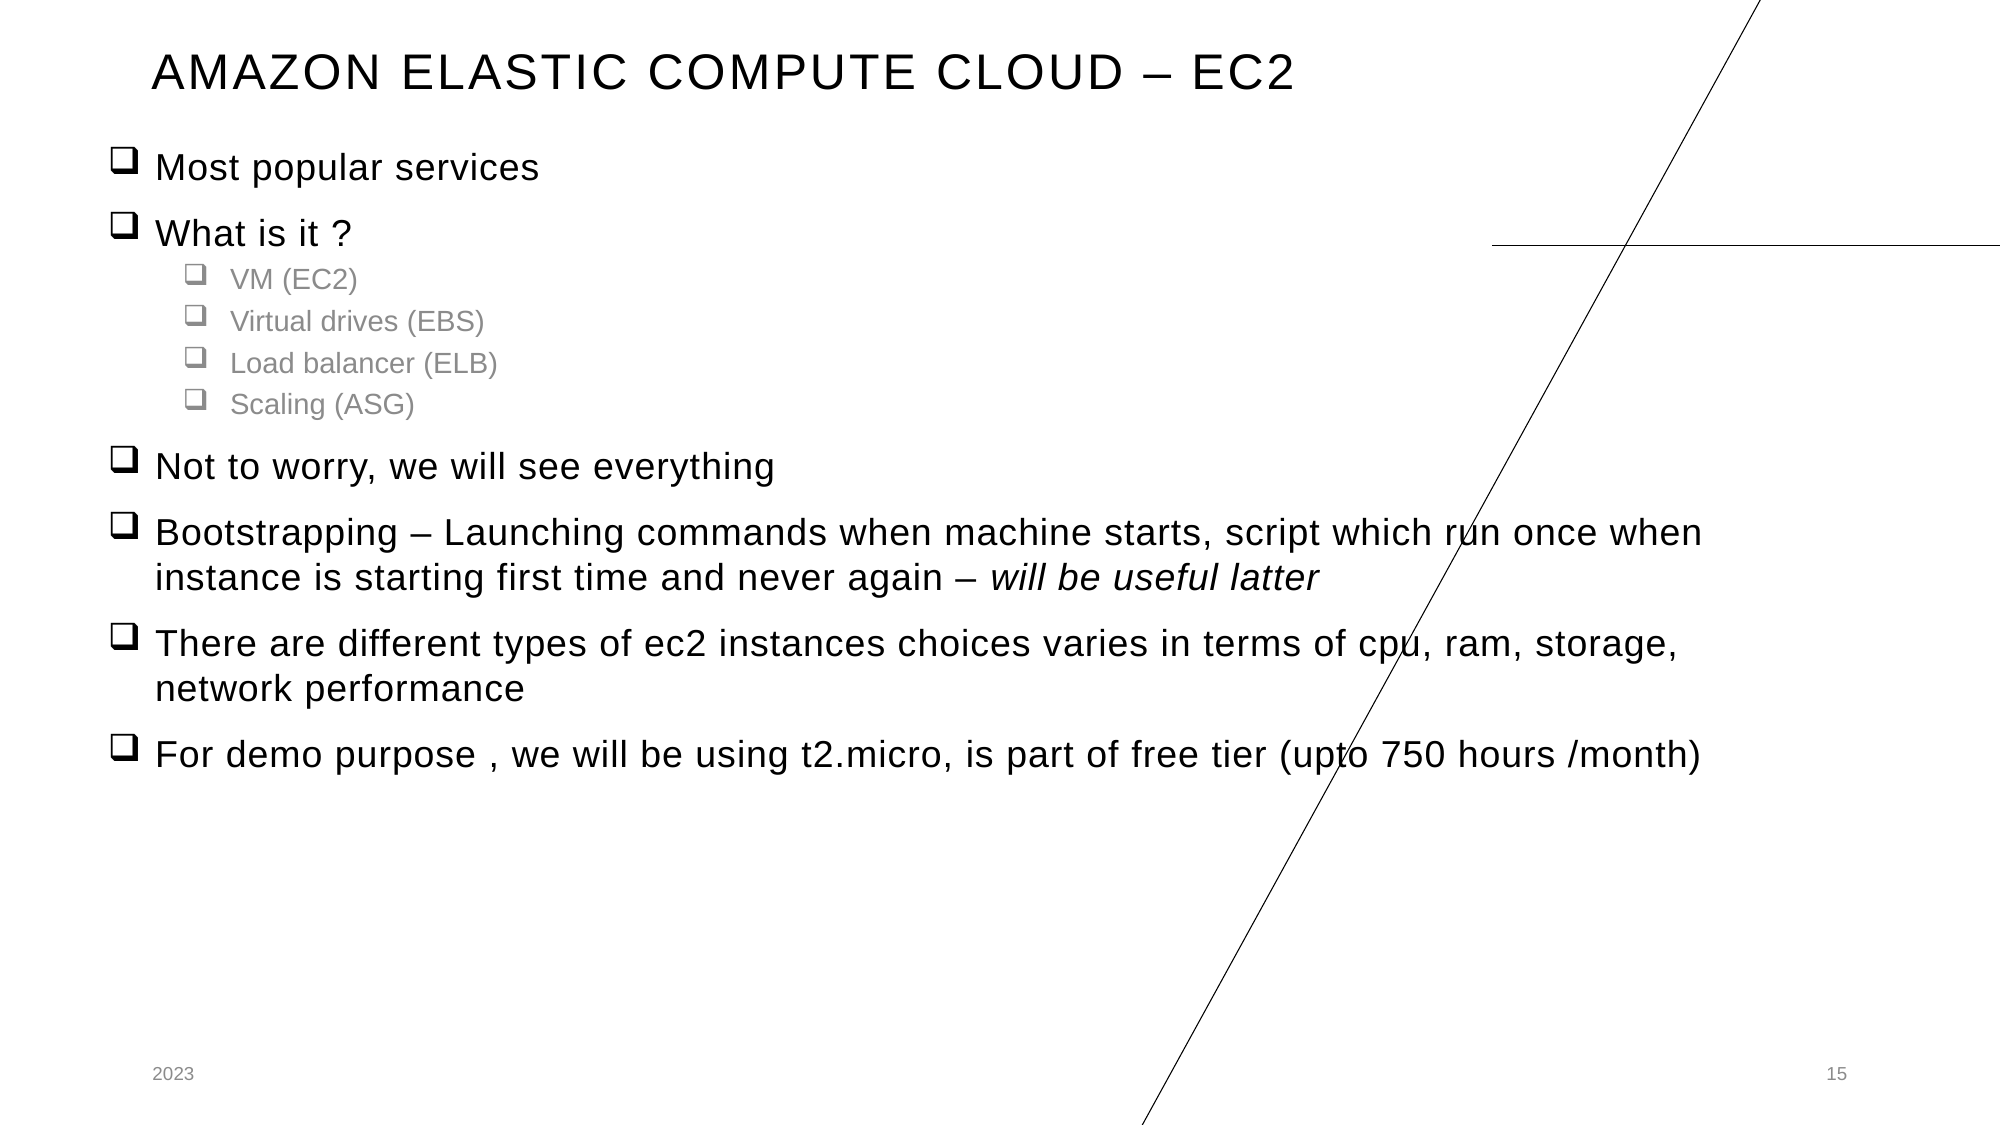

# Amazon Elastic compute cloud – ec2
Most popular services
What is it ?
VM (EC2)
Virtual drives (EBS)
Load balancer (ELB)
Scaling (ASG)
Not to worry, we will see everything
Bootstrapping – Launching commands when machine starts, script which run once when instance is starting first time and never again – will be useful latter
There are different types of ec2 instances choices varies in terms of cpu, ram, storage, network performance
For demo purpose , we will be using t2.micro, is part of free tier (upto 750 hours /month)

2023
15